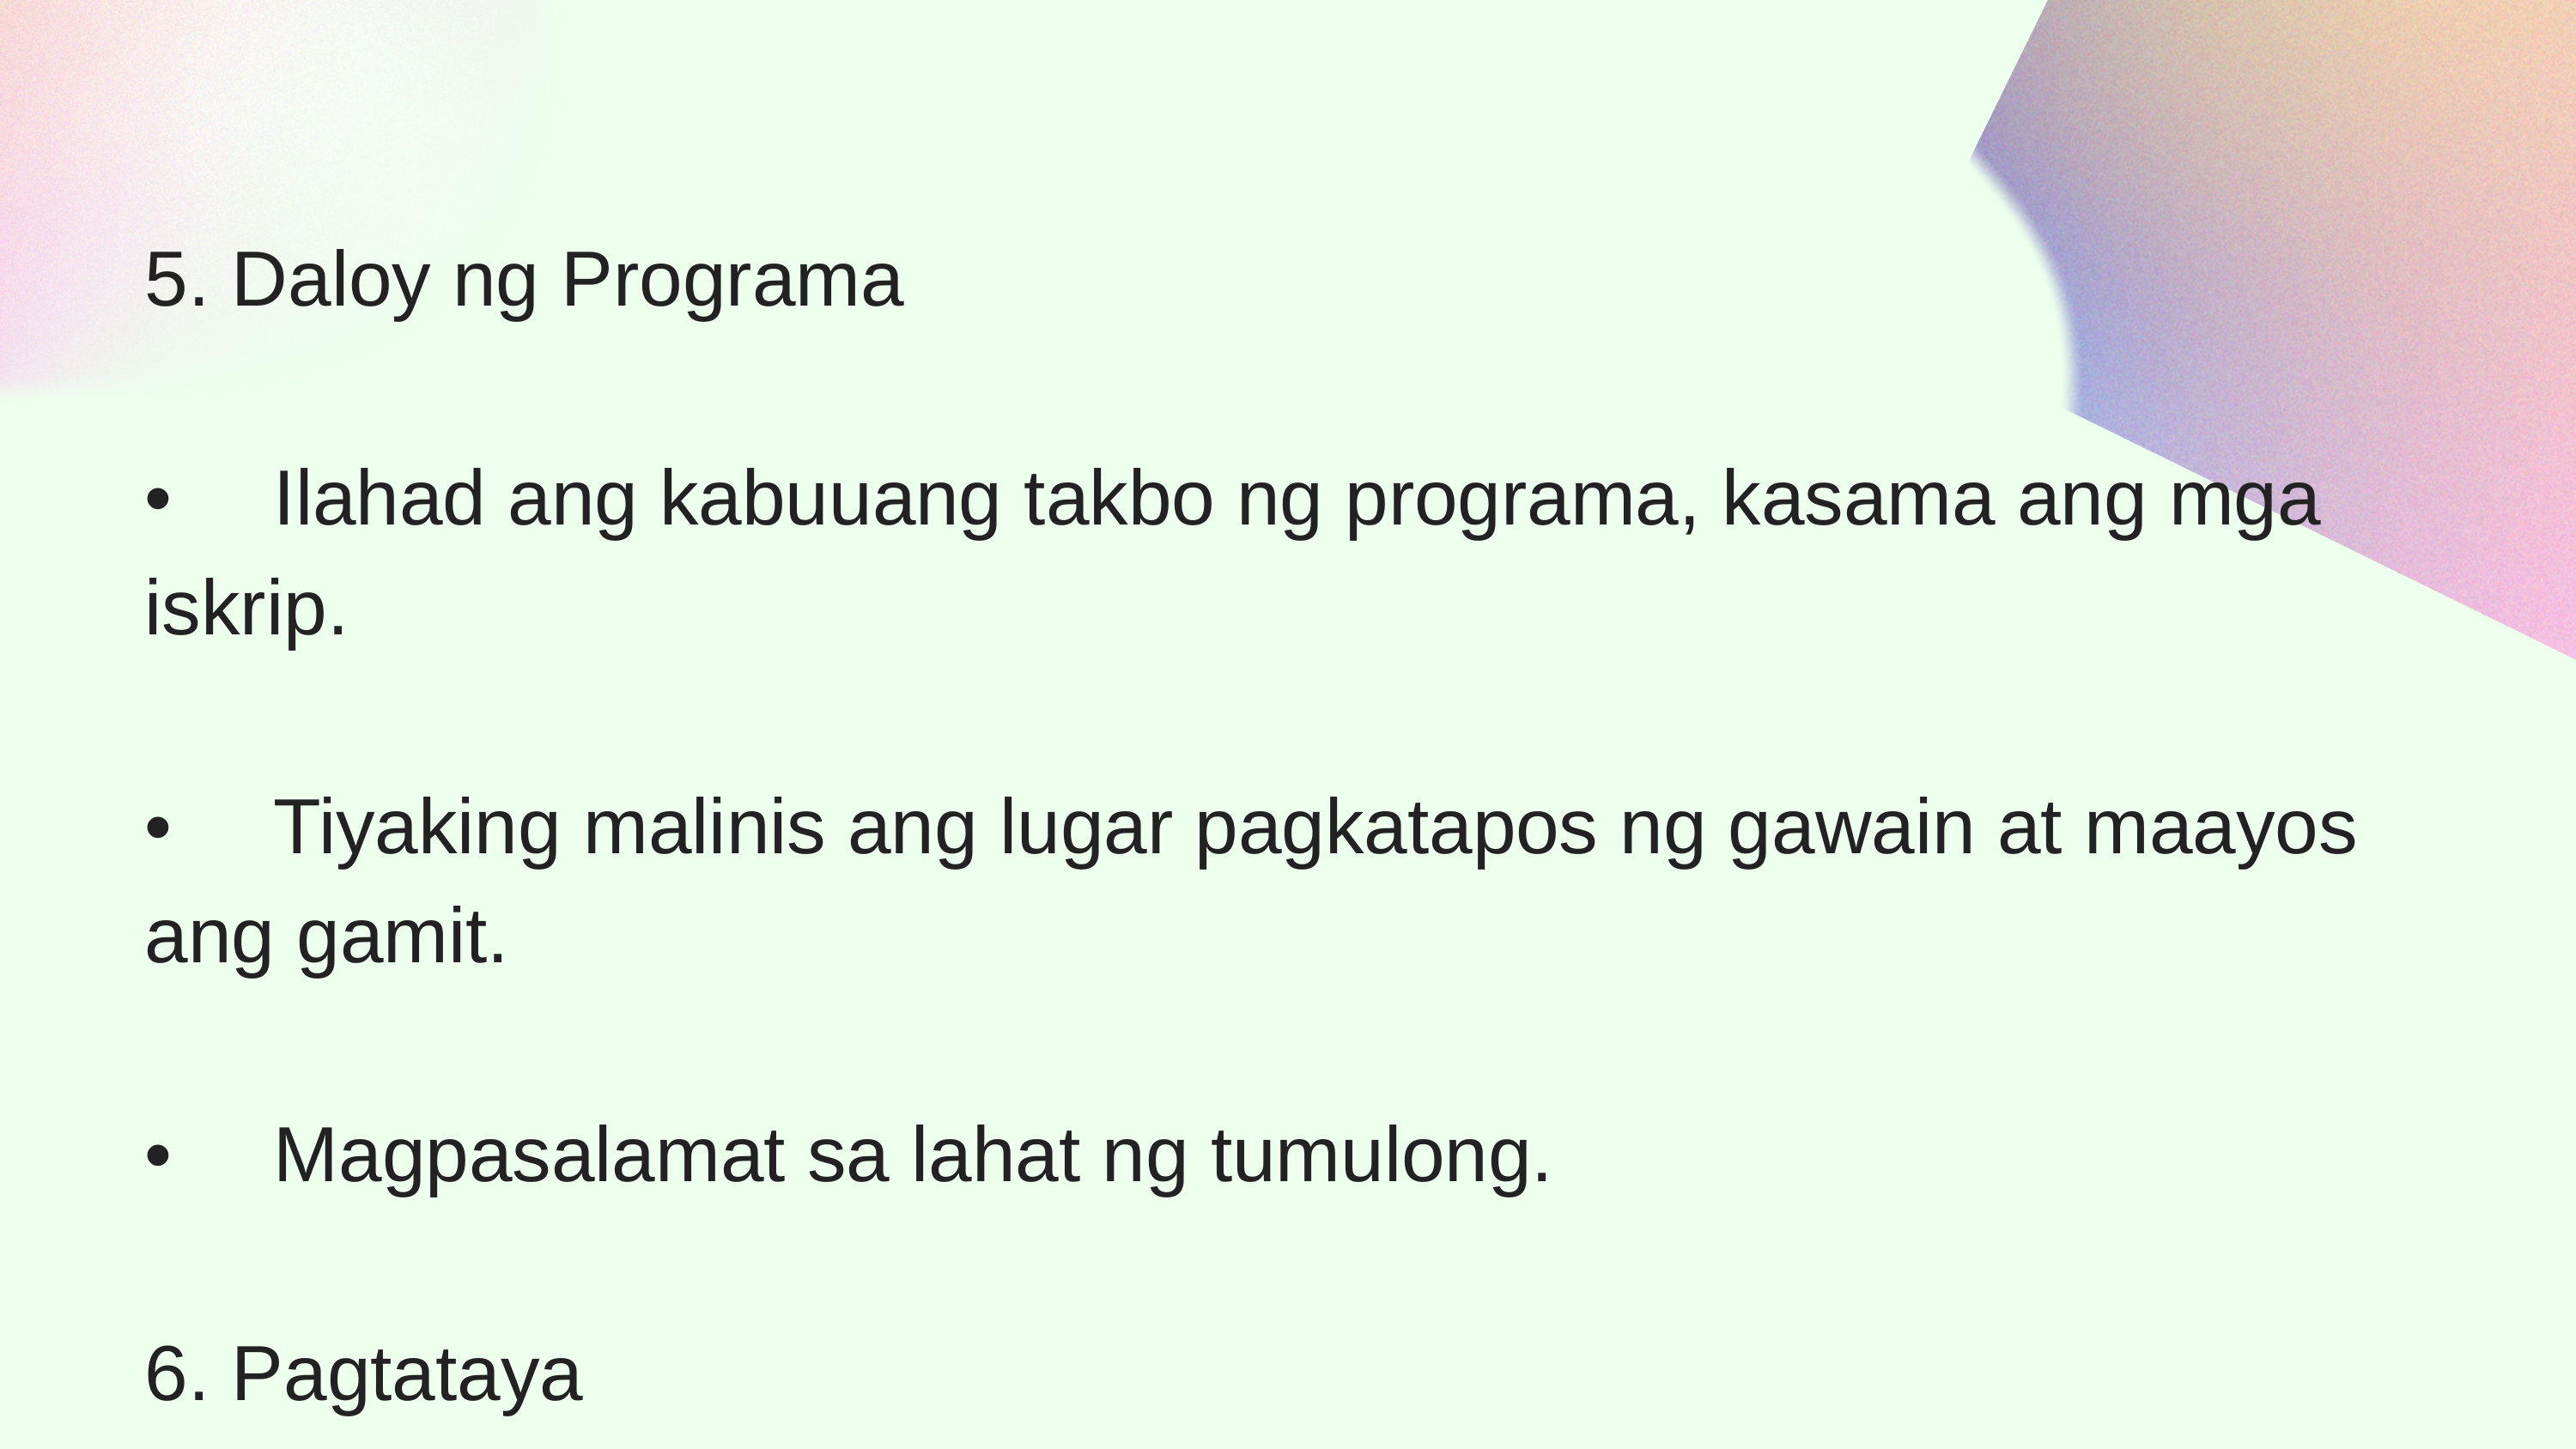

5. Daloy ng Programa
•	Ilahad ang kabuuang takbo ng programa, kasama ang mga iskrip.
•	Tiyaking malinis ang lugar pagkatapos ng gawain at maayos ang gamit.
•	Magpasalamat sa lahat ng tumulong.
6. Pagtataya
•	Balikan ang naging daloy at suriin ang naging problema.
•  Tukuyin kung paano ito maiiwasan sa susunod.